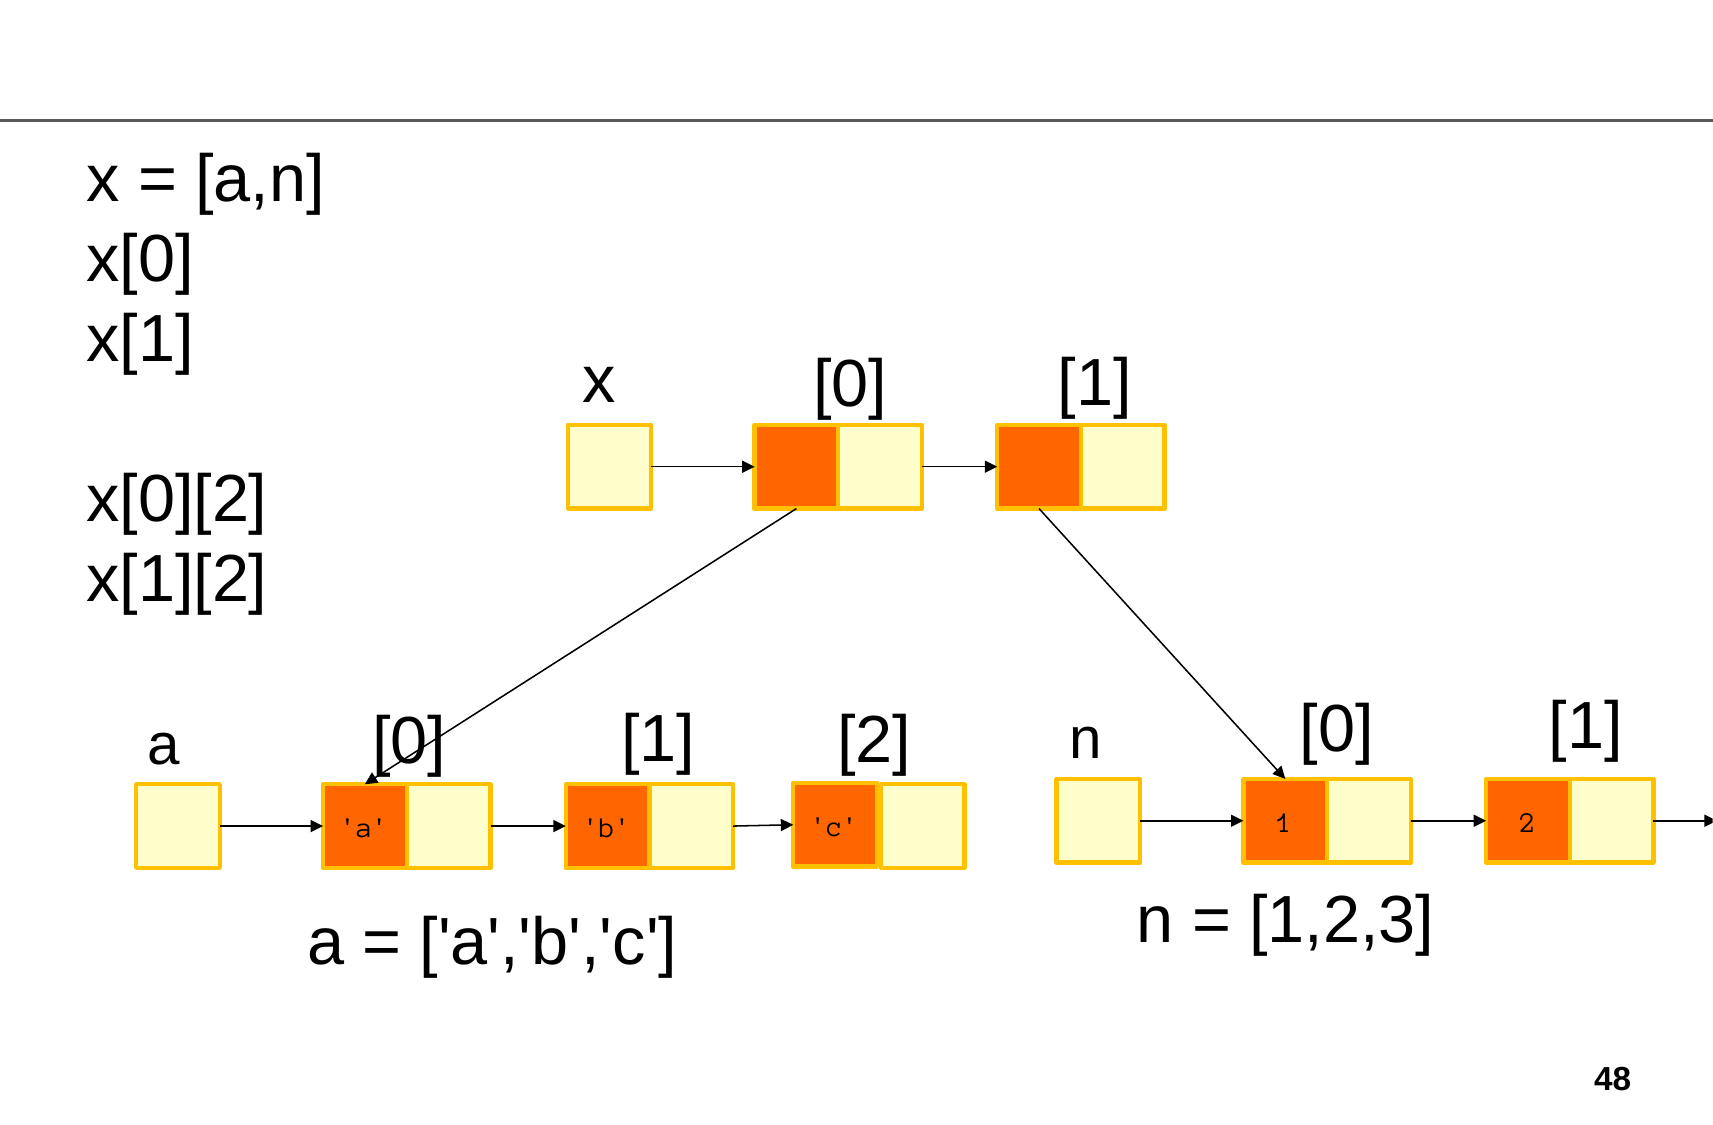

x = [a,n]
x[0]
x[1]

x[0][2]
x[1][2]

x
[1]
[0]

[1]
[2]
[0]
[1]
[2]
[0]
n
a

1

2

3

'c'

'a'

'b'

n = [1,2,3]
a = ['a','b','c']